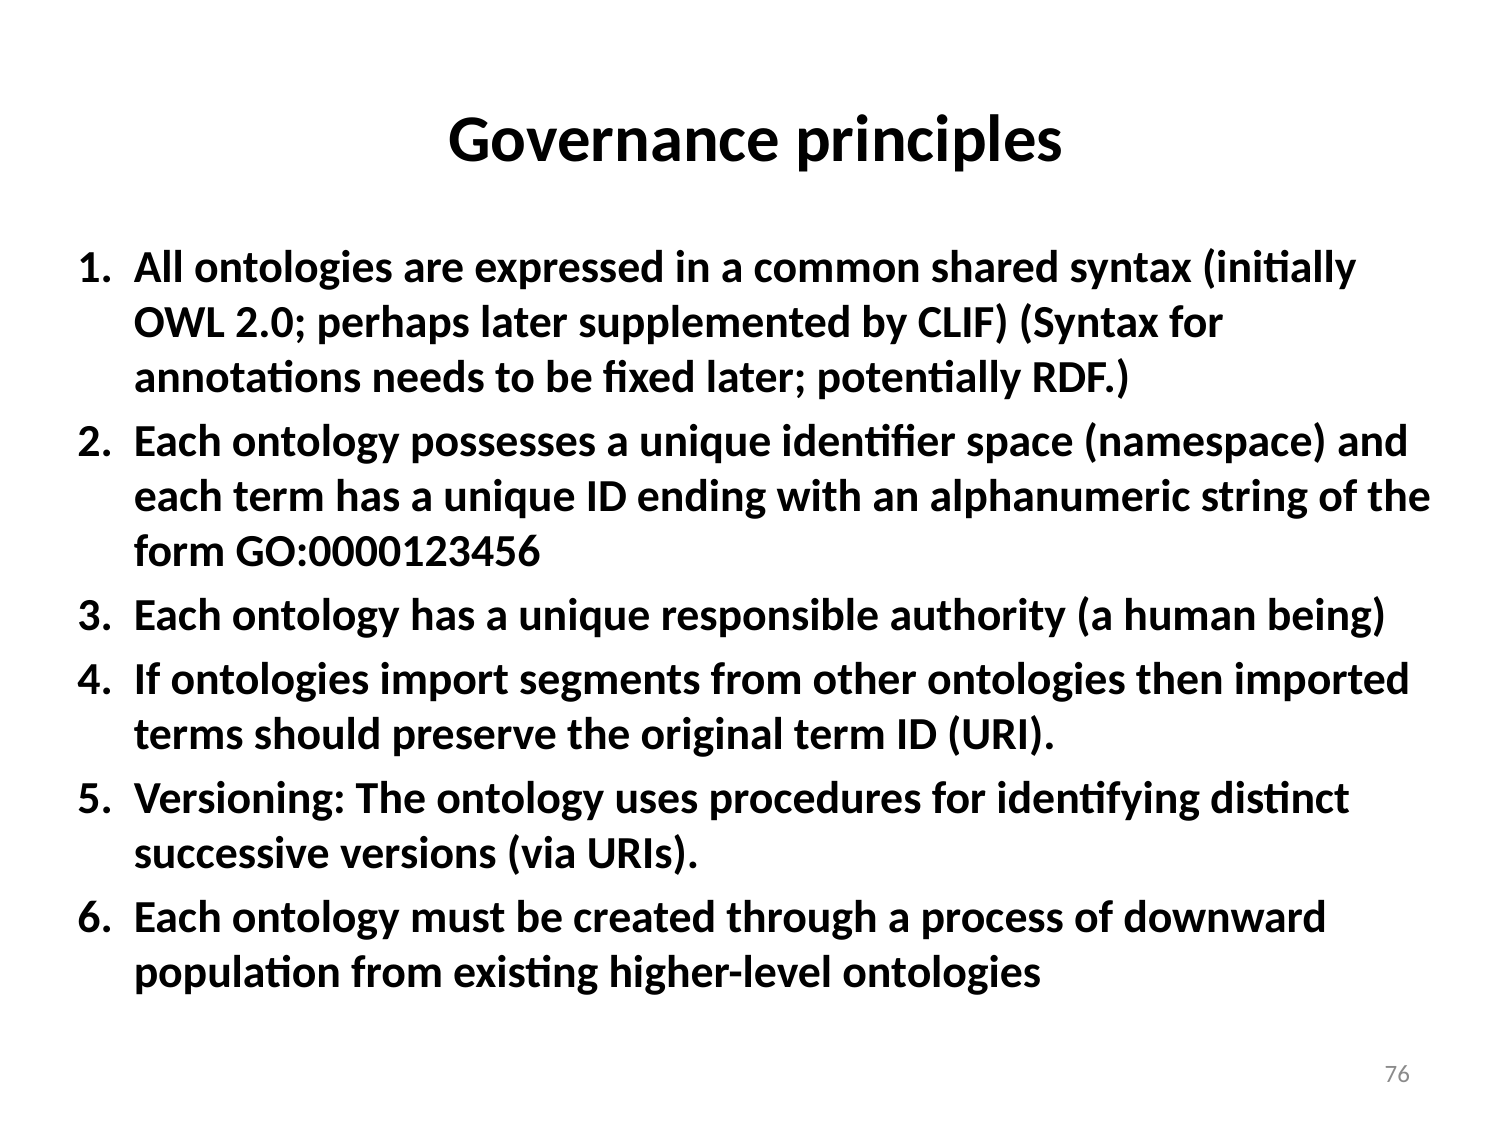

Governance principles

All ontologies are expressed in a common shared syntax (initially OWL 2.0; perhaps later supplemented by CLIF) (Syntax for annotations needs to be fixed later; potentially RDF.)
Each ontology possesses a unique identifier space (namespace) and each term has a unique ID ending with an alphanumeric string of the form GO:0000123456
Each ontology has a unique responsible authority (a human being)
If ontologies import segments from other ontologies then imported terms should preserve the original term ID (URI).
Versioning: The ontology uses procedures for identifying distinct successive versions (via URIs).
Each ontology must be created through a process of downward population from existing higher-level ontologies

76